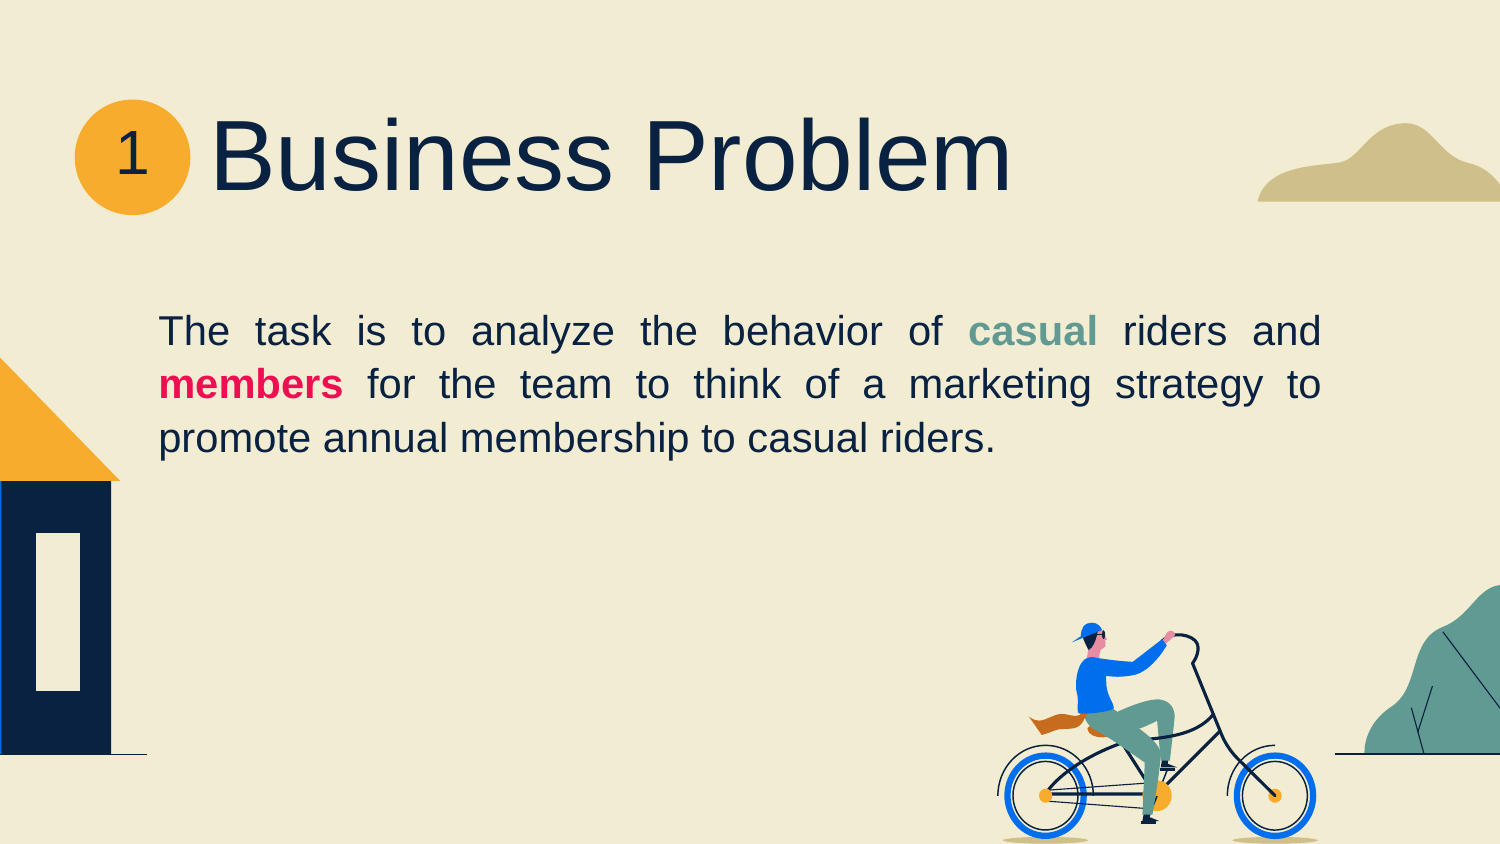

# Business Problem

1
The task is to analyze the behavior of casual riders and members for the team to think of a marketing strategy to promote annual membership to casual riders.